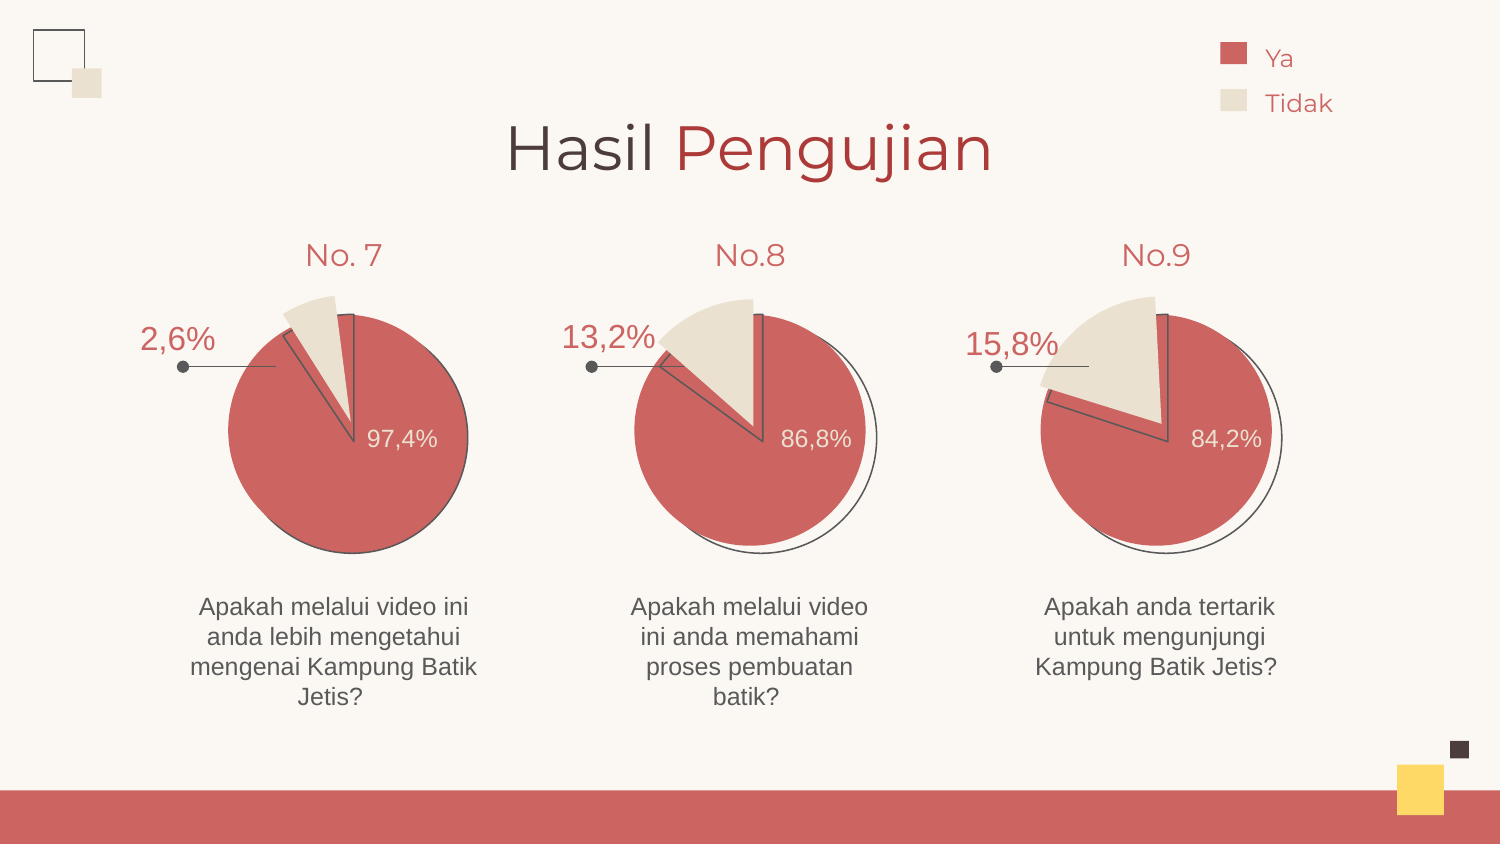

Ya
Tidak

# Hasil Pengujian
No. 7
No.8
No.9

13,2%
2,6%
15,8%

84,2%
86,8%
97,4%
Apakah melalui video ini anda lebih mengetahui mengenai Kampung Batik Jetis?
Apakah melalui video ini anda memahami proses pembuatan batik?
Apakah anda tertarik untuk mengunjungi Kampung Batik Jetis?